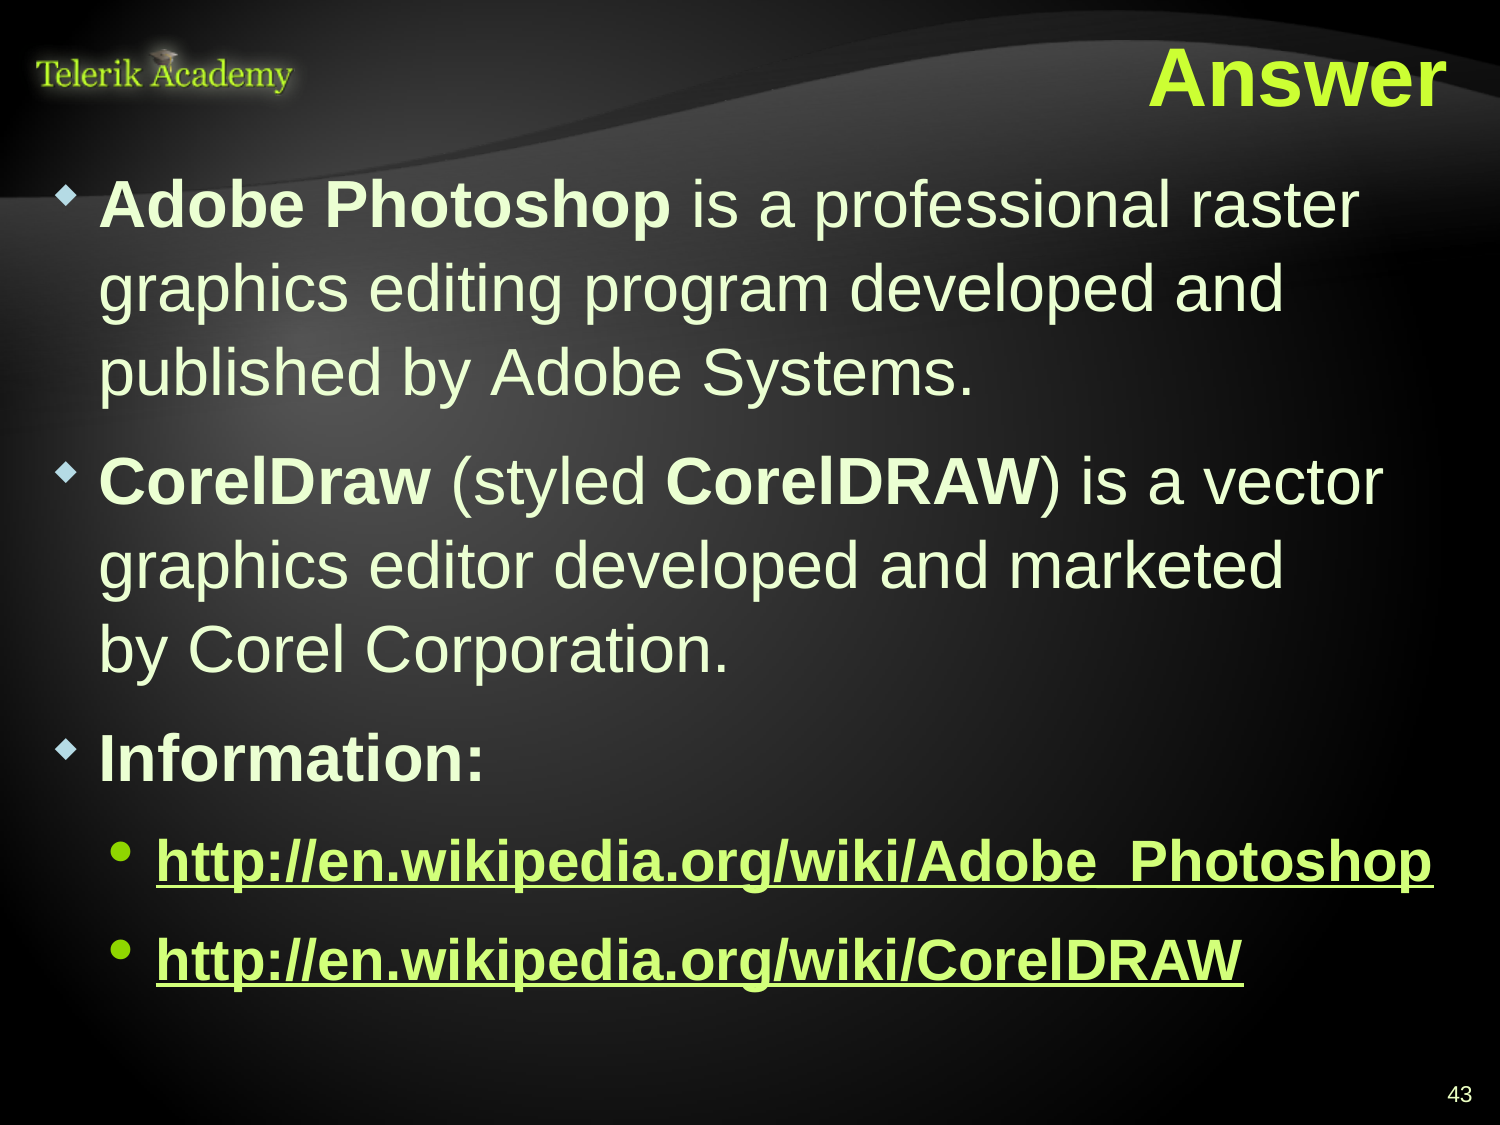

# Answer
Adobe Photoshop is a professional raster graphics editing program developed and published by Adobe Systems.
CorelDraw (styled CorelDRAW) is a vector graphics editor developed and marketed by Corel Corporation.
Information:
http://en.wikipedia.org/wiki/Adobe_Photoshop
http://en.wikipedia.org/wiki/CorelDRAW
43